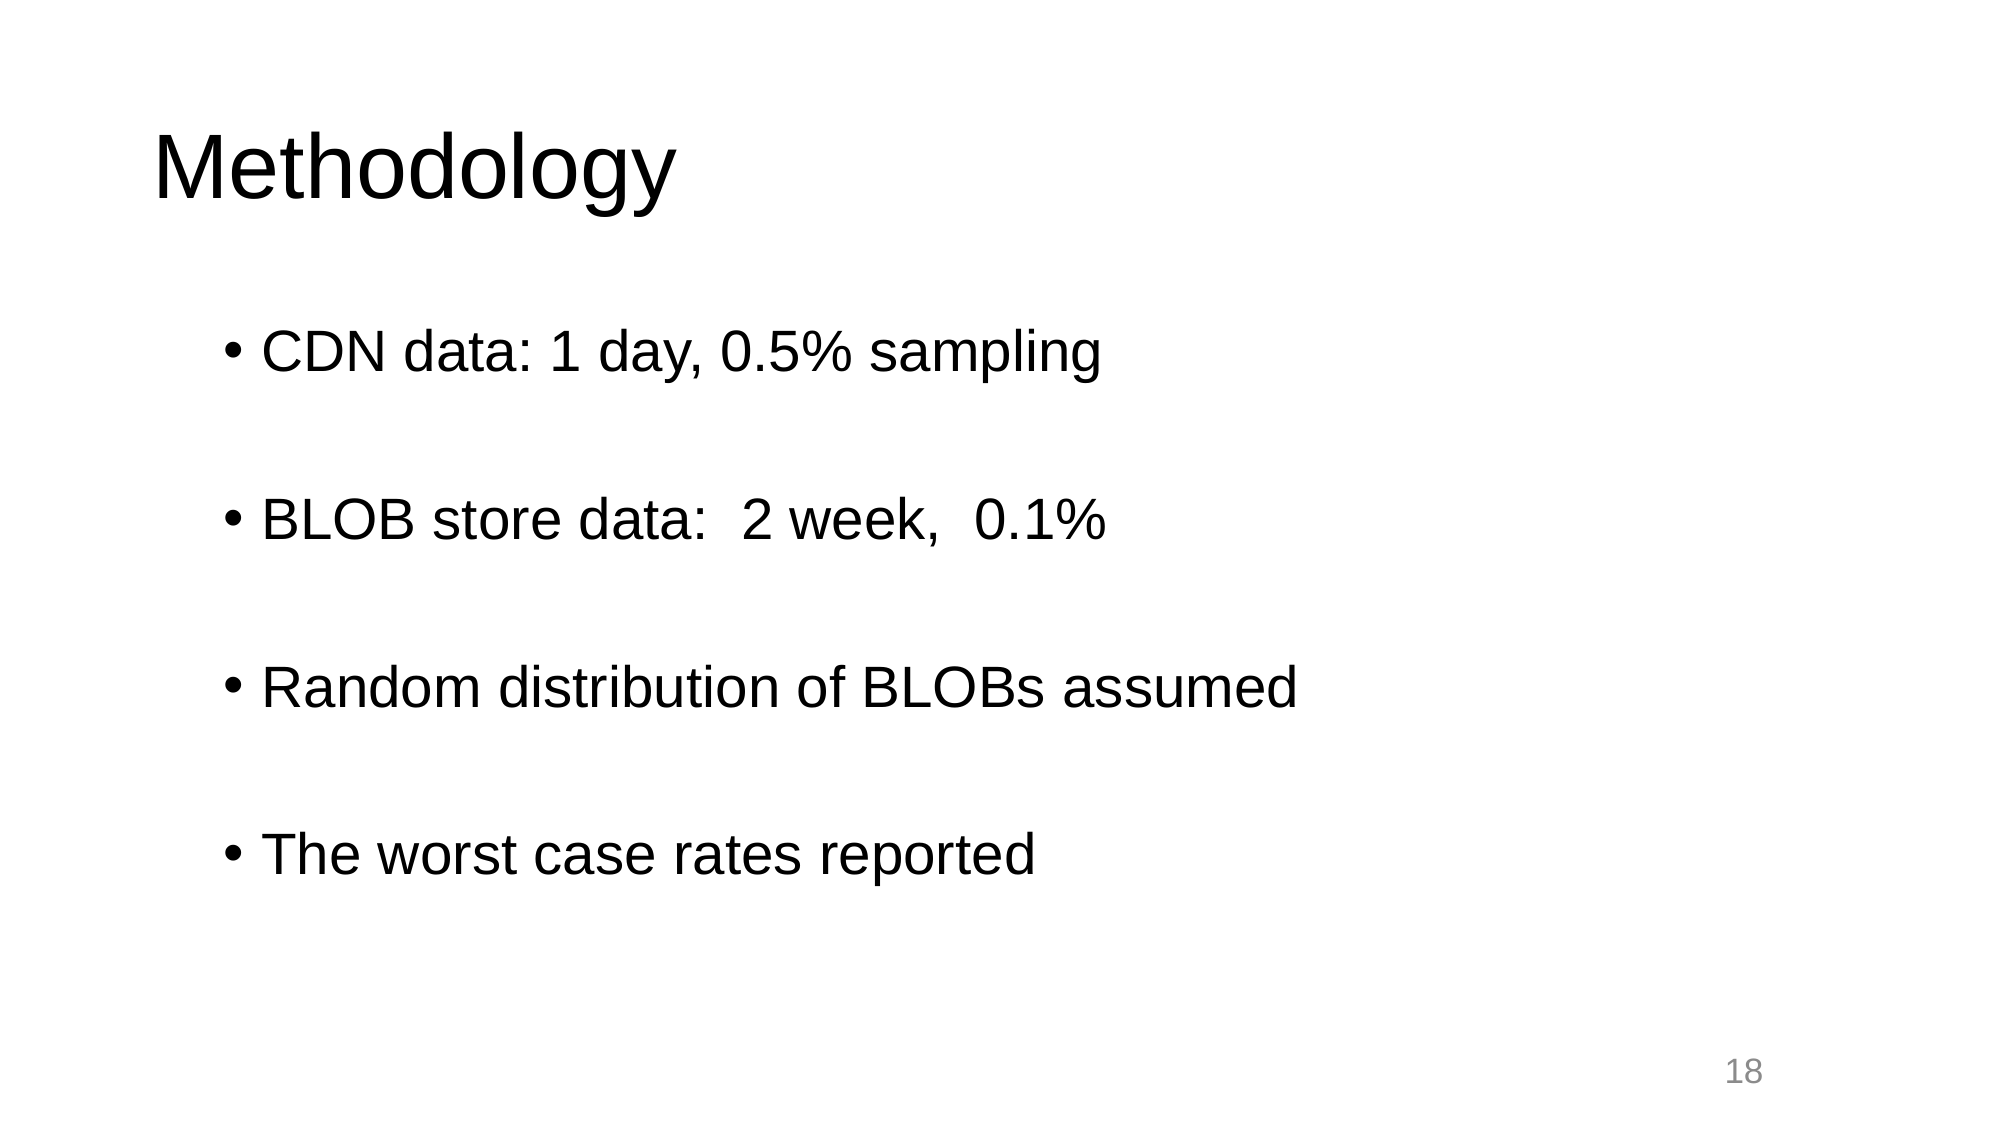

# Methodology

CDN data: 1 day, 0.5% sampling

BLOB store data:  2 week,  0.1%

Random distribution of BLOBs assumed

The worst case rates reported
18